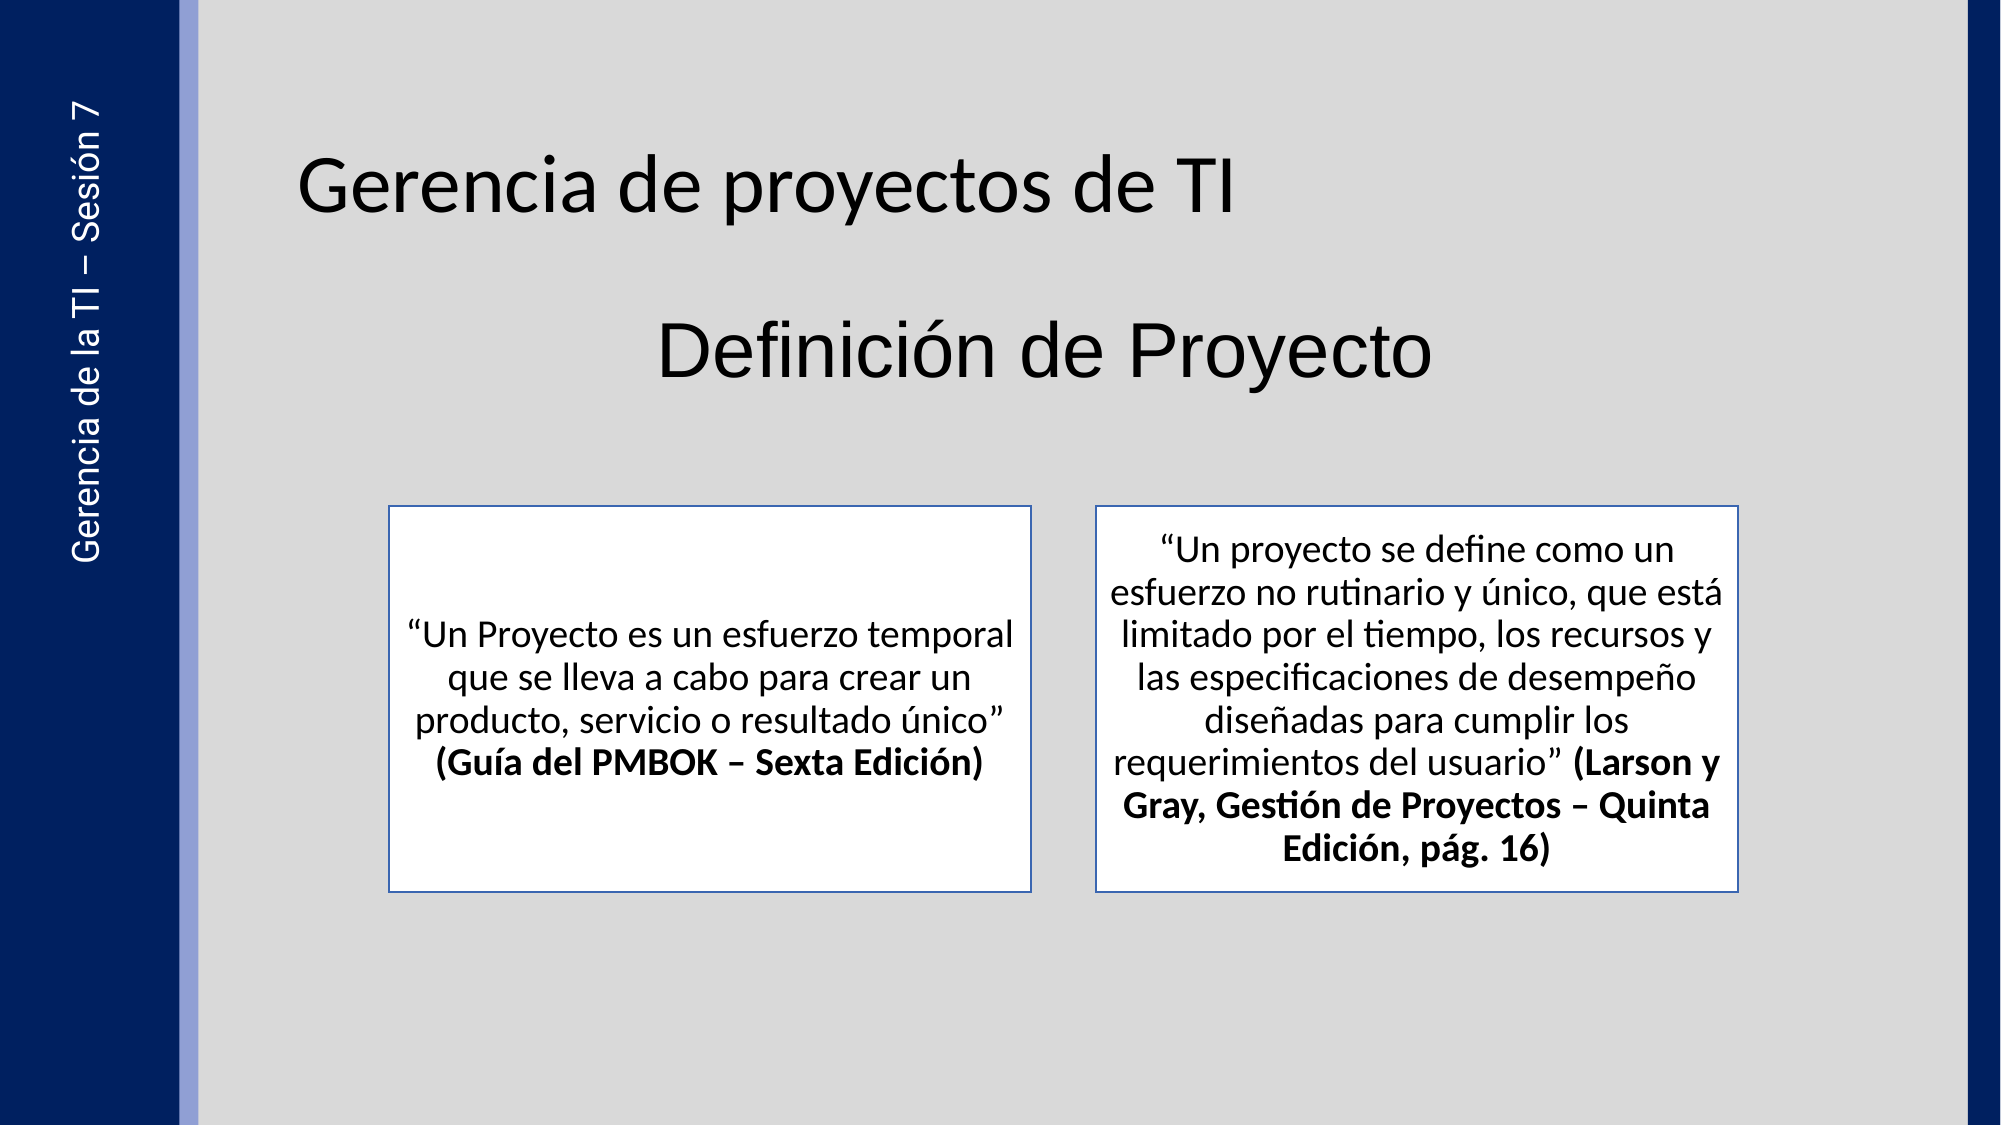

Gerencia de proyectos de TI
Definición de Proyecto

“Un Proyecto es un esfuerzo temporal que se lleva a cabo para crear un producto, servicio o resultado único” (Guía del PMBOK – Sexta Edición)

“Un proyecto se define como un esfuerzo no rutinario y único, que está limitado por el tiempo, los recursos y las especificaciones de desempeño diseñadas para cumplir los requerimientos del usuario” (Larson y Gray, Gestión de Proyectos – Quinta Edición, pág. 16)
Gerencia de la TI – Sesión 7